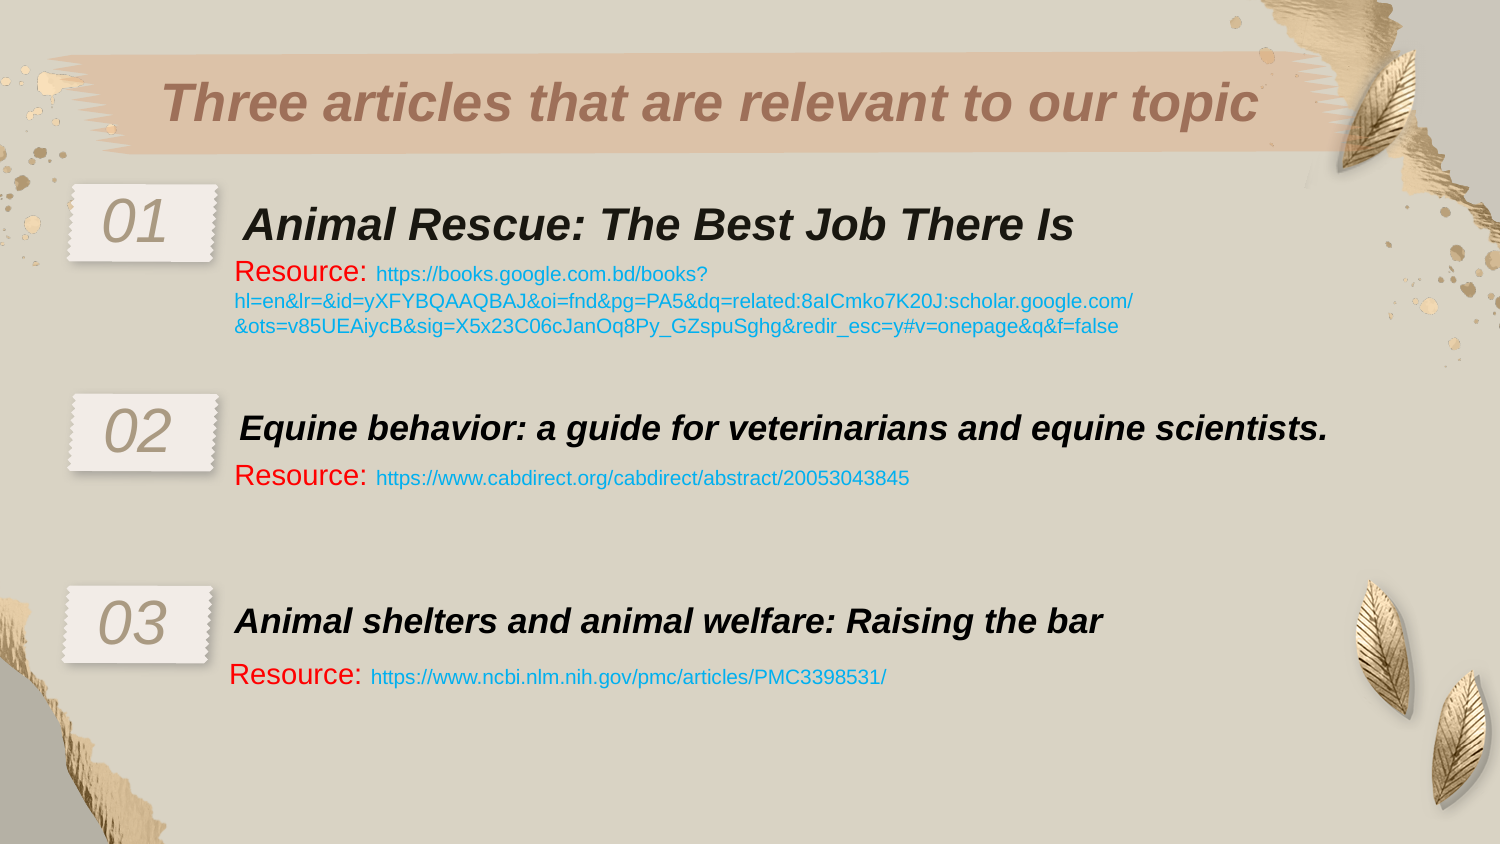

Three articles that are relevant to our topic

01
# Animal Rescue: The Best Job There Is
Resource: https://books.google.com.bd/books?hl=en&lr=&id=yXFYBQAAQBAJ&oi=fnd&pg=PA5&dq=related:8aICmko7K20J:scholar.google.com/&ots=v85UEAiycB&sig=X5x23C06cJanOq8Py_GZspuSghg&redir_esc=y#v=onepage&q&f=false

02
Equine behavior: a guide for veterinarians and equine scientists.
Resource: https://www.cabdirect.org/cabdirect/abstract/20053043845

03
Animal shelters and animal welfare: Raising the bar
Resource: https://www.ncbi.nlm.nih.gov/pmc/articles/PMC3398531/